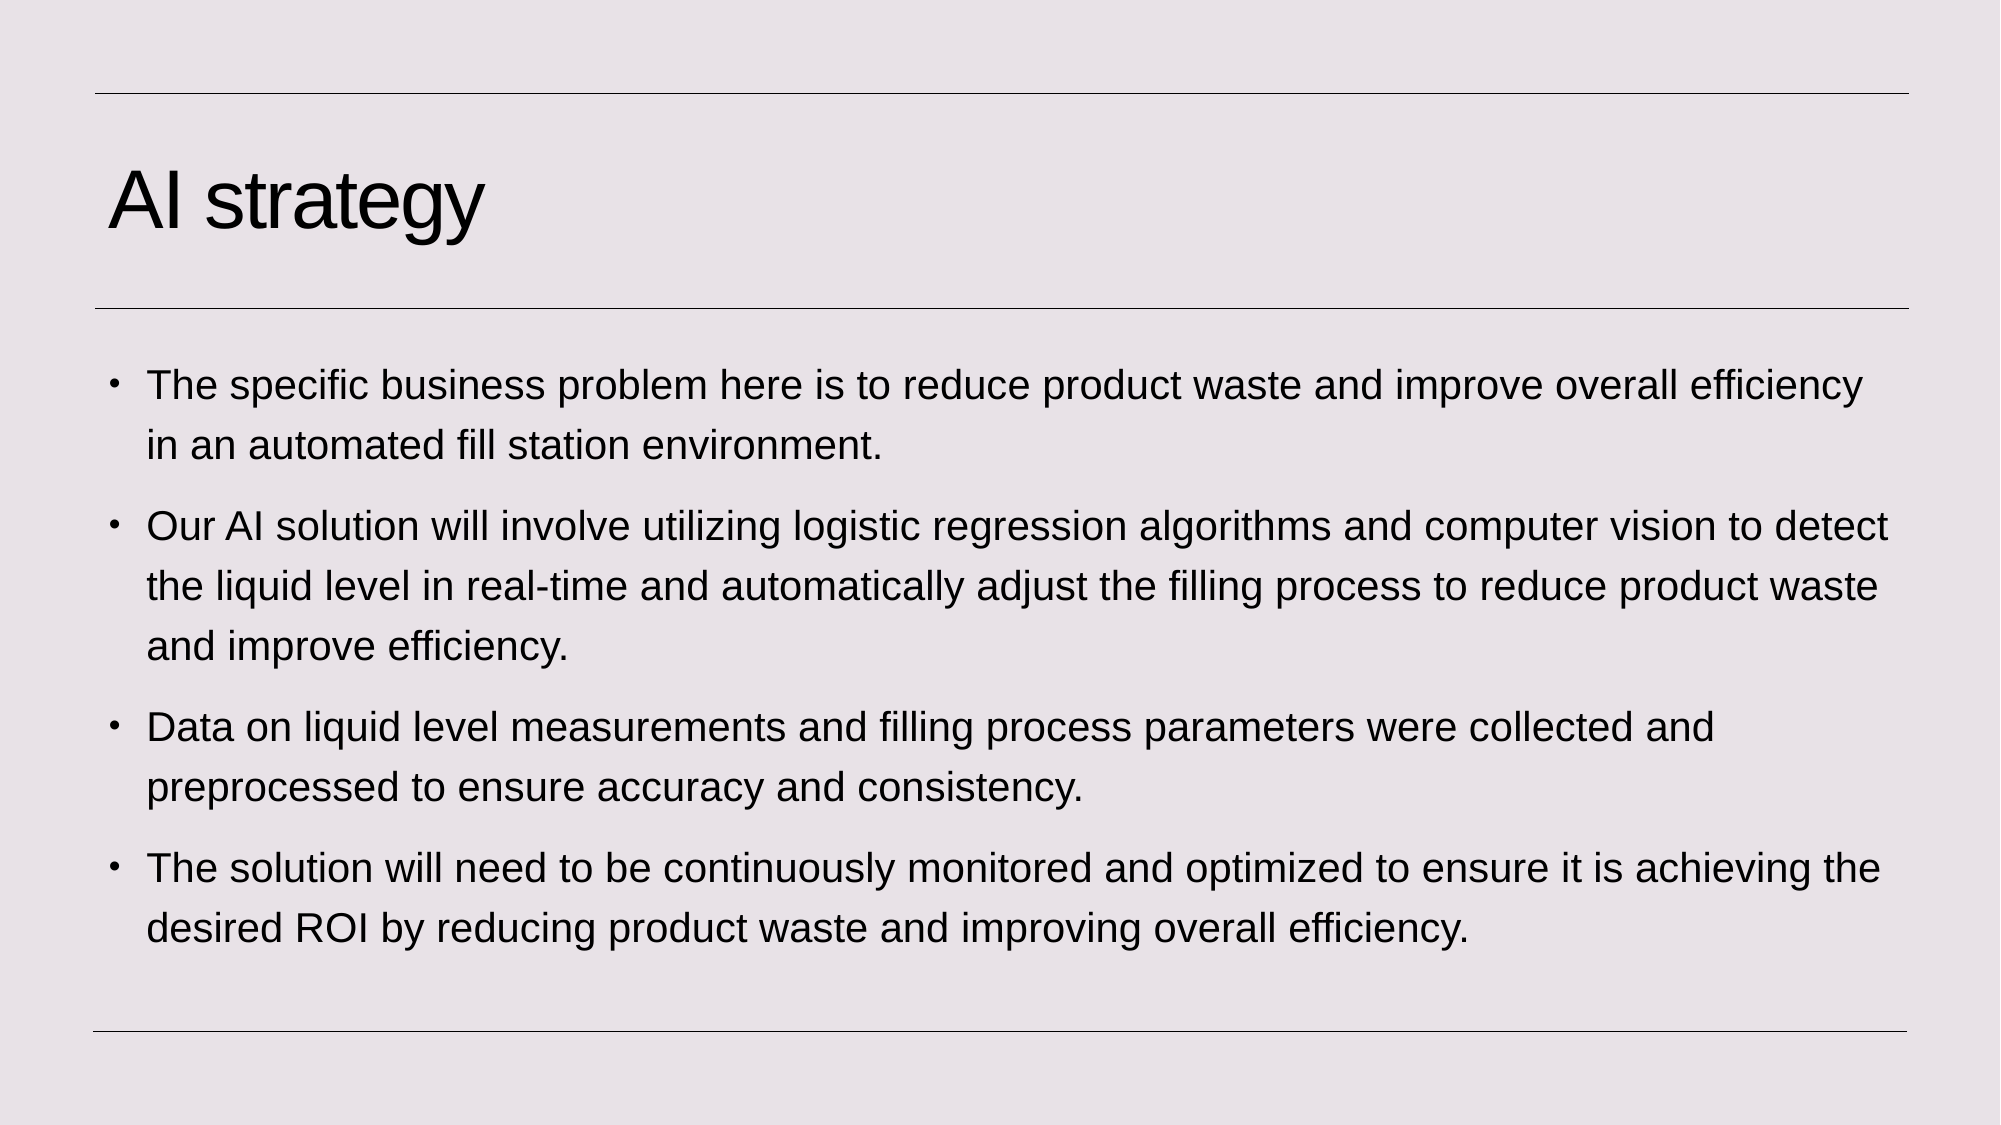

# AI strategy
The specific business problem here is to reduce product waste and improve overall efficiency in an automated fill station environment.
Our AI solution will involve utilizing logistic regression algorithms and computer vision to detect the liquid level in real-time and automatically adjust the filling process to reduce product waste and improve efficiency.
Data on liquid level measurements and filling process parameters were collected and preprocessed to ensure accuracy and consistency.
The solution will need to be continuously monitored and optimized to ensure it is achieving the desired ROI by reducing product waste and improving overall efficiency.